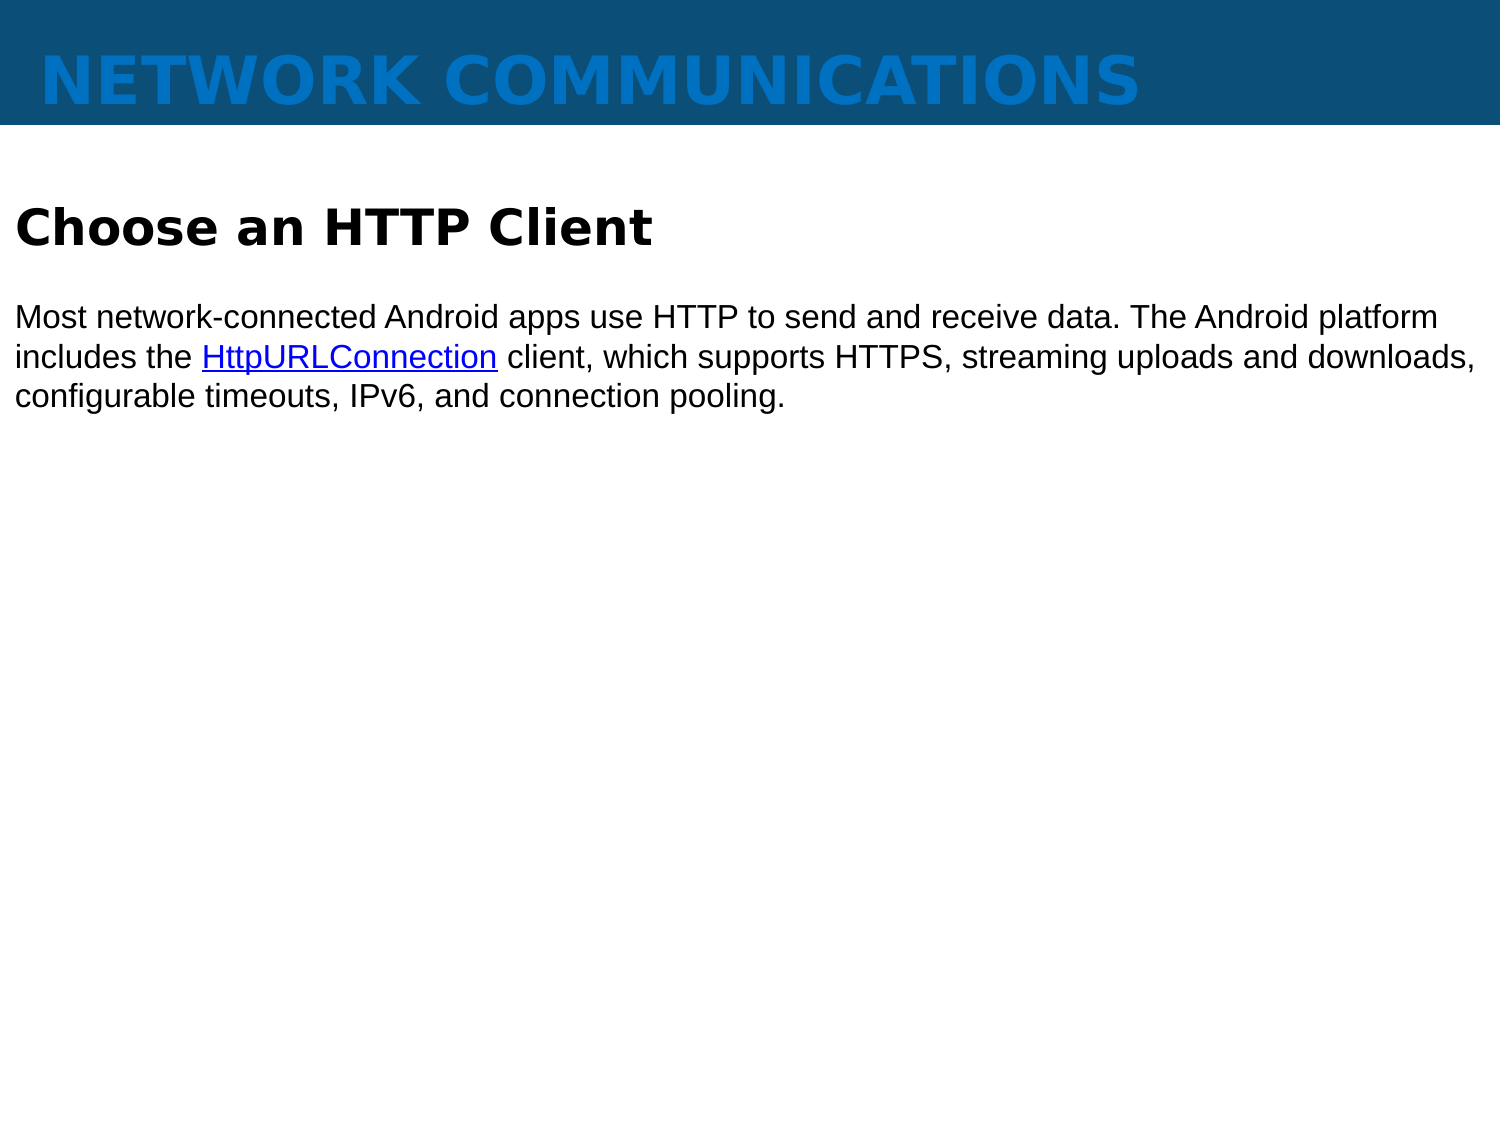

# NETWORK COMMUNICATIONS
Choose an HTTP Client

Most network-connected Android apps use HTTP to send and receive data. The Android platform includes the HttpURLConnection client, which supports HTTPS, streaming uploads and downloads, configurable timeouts, IPv6, and connection pooling.